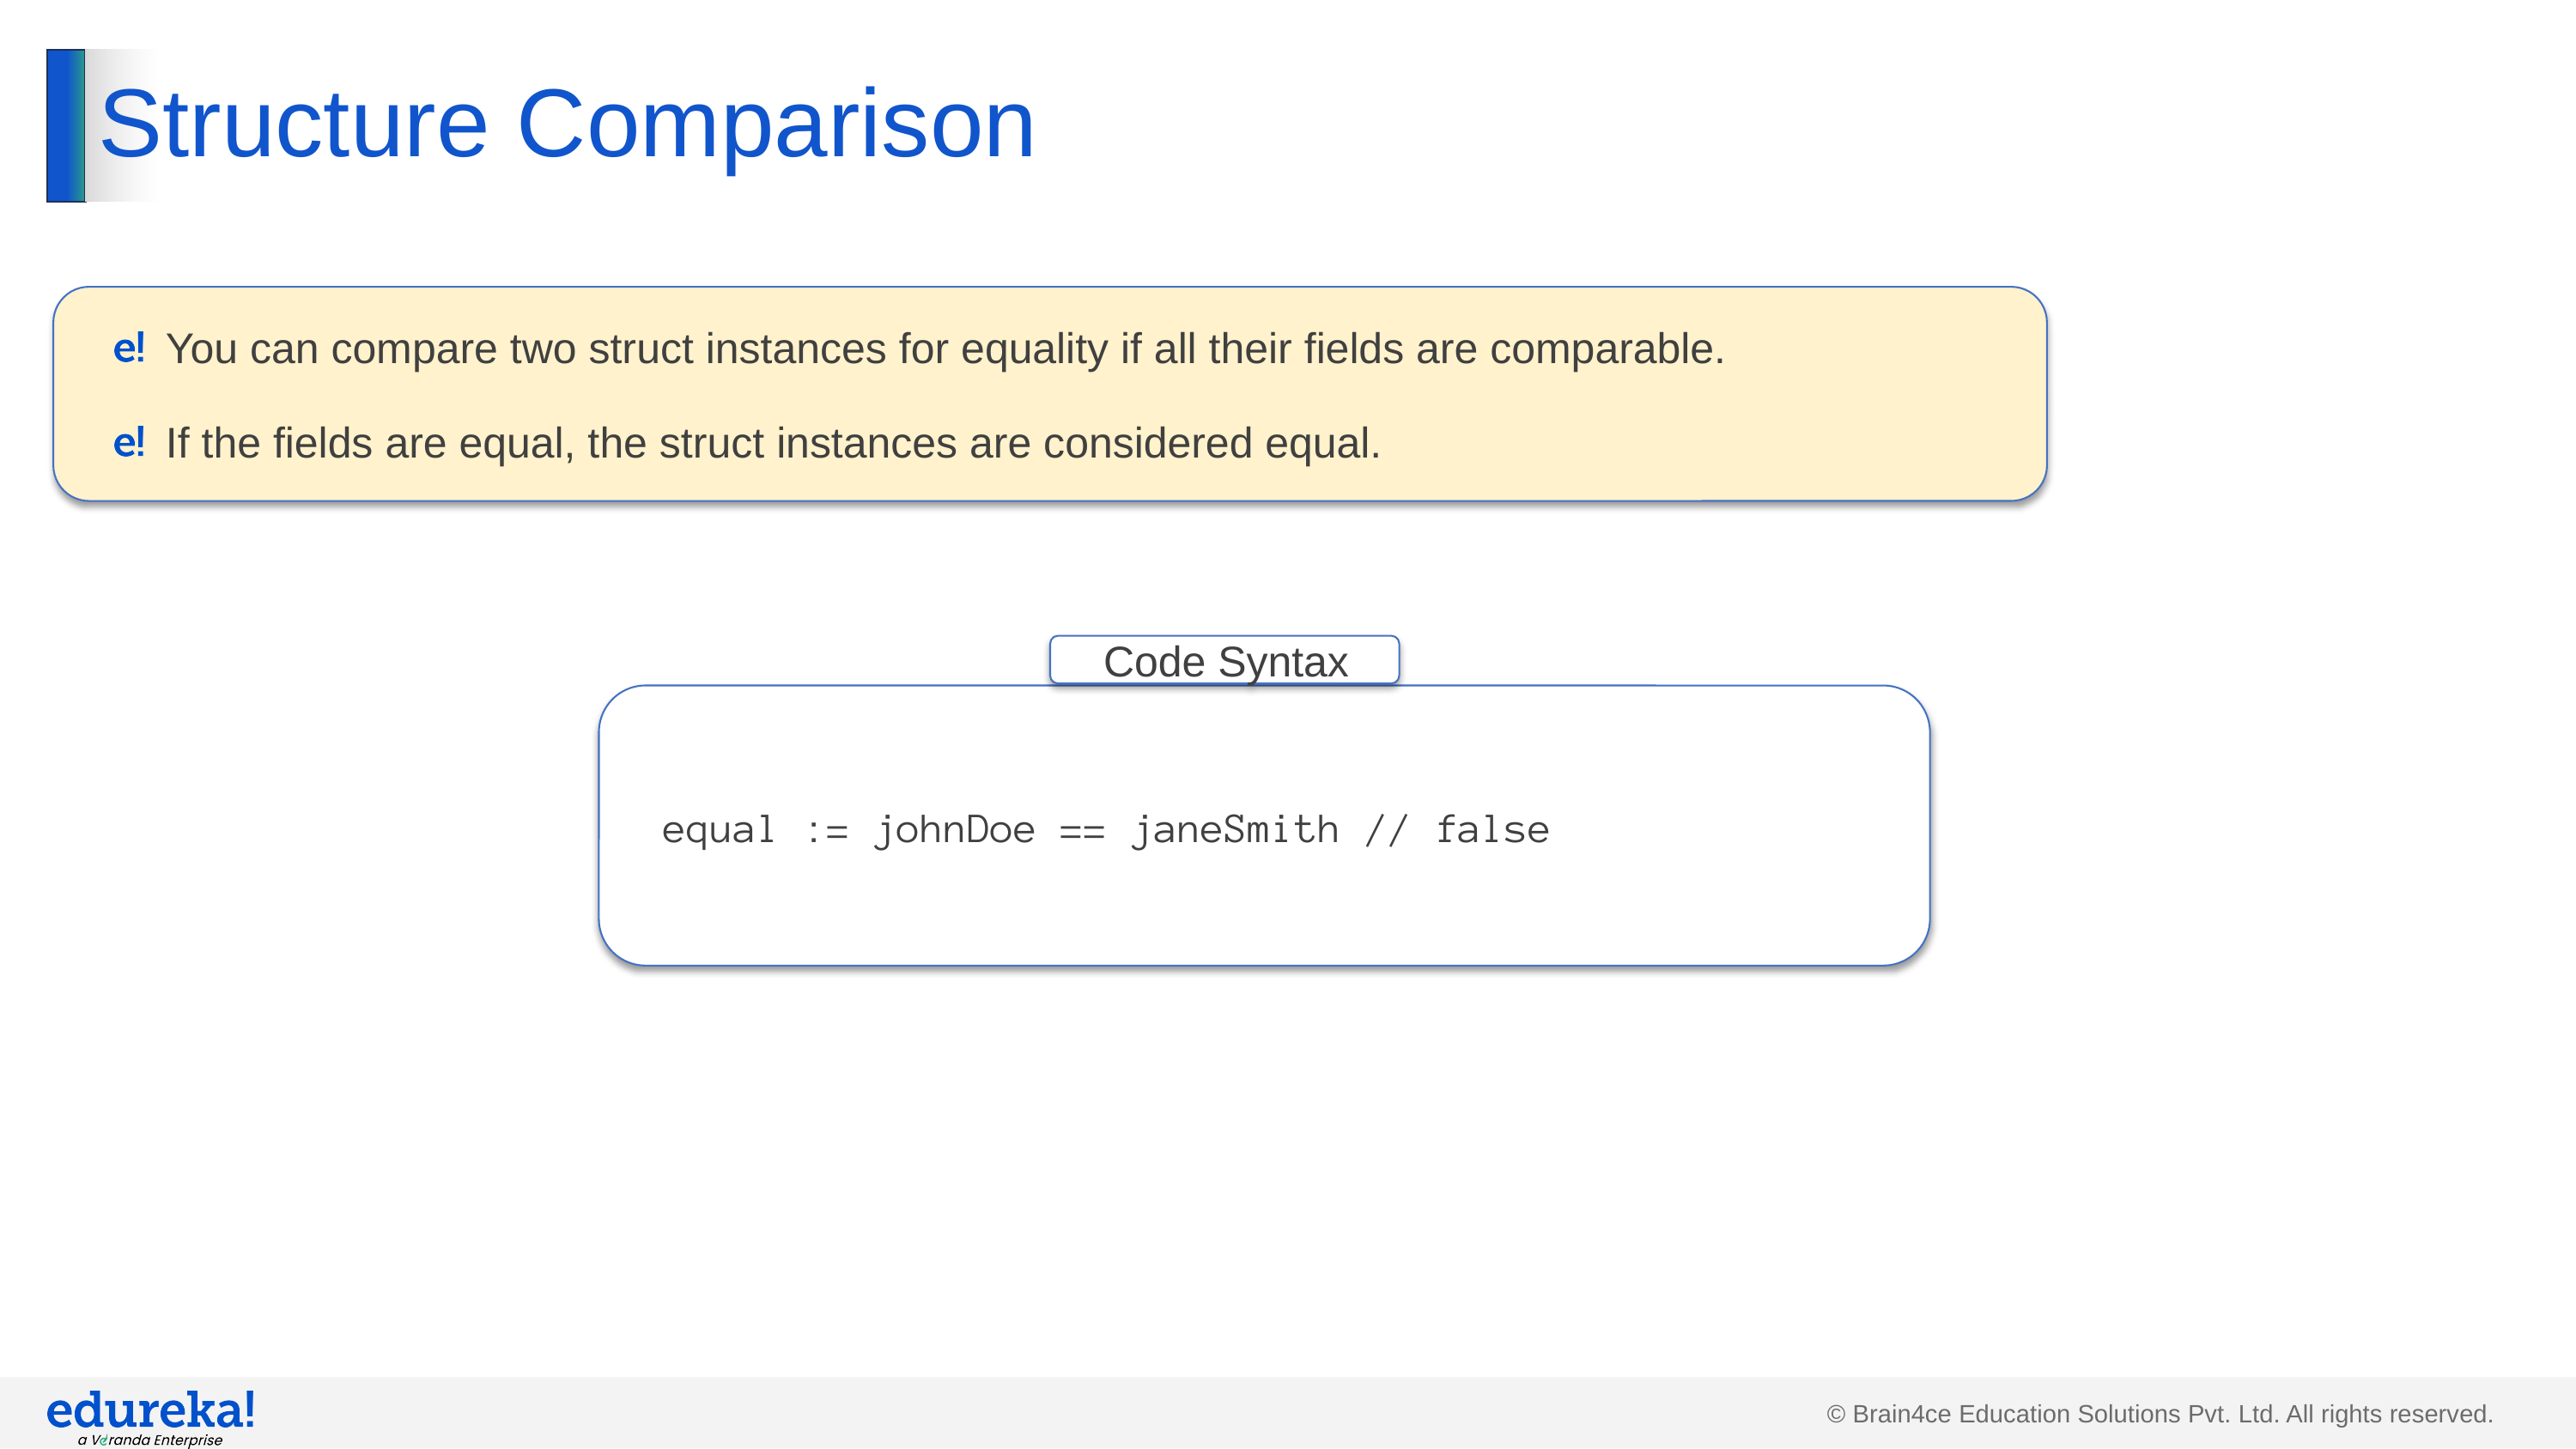

# Structure Comparison
You can compare two struct instances for equality if all their fields are comparable.
If the fields are equal, the struct instances are considered equal.
Code Syntax
equal := johnDoe == janeSmith // false